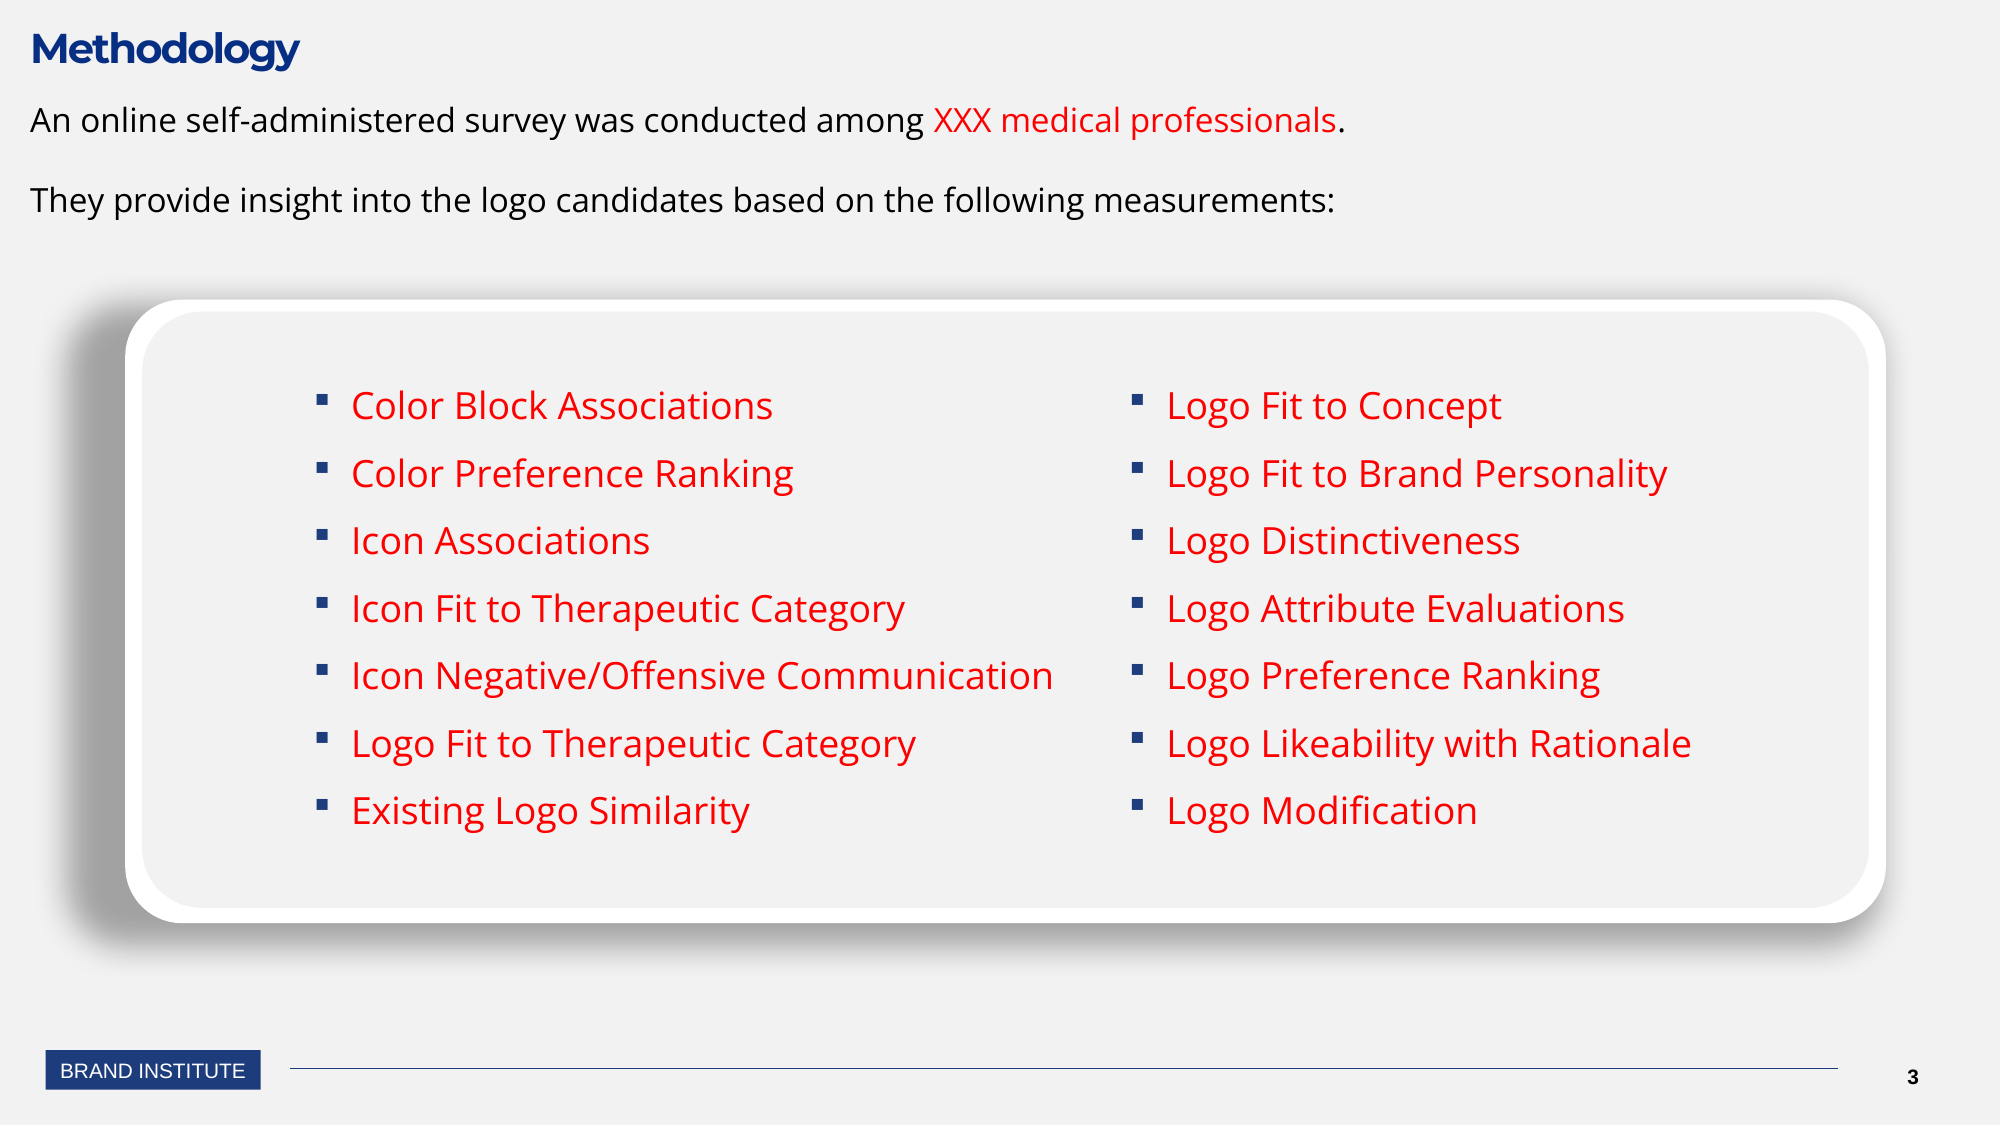

# Methodology
An online self-administered survey was conducted among XXX medical professionals.

They provide insight into the logo candidates based on the following measurements:

Color Block Associations
Color Preference Ranking
Icon Associations
Icon Fit to Therapeutic Category
Icon Negative/Offensive Communication
Logo Fit to Therapeutic Category
Existing Logo Similarity
Logo Fit to Concept
Logo Fit to Brand Personality
Logo Distinctiveness
Logo Attribute Evaluations
Logo Preference Ranking
Logo Likeability with Rationale
Logo Modification